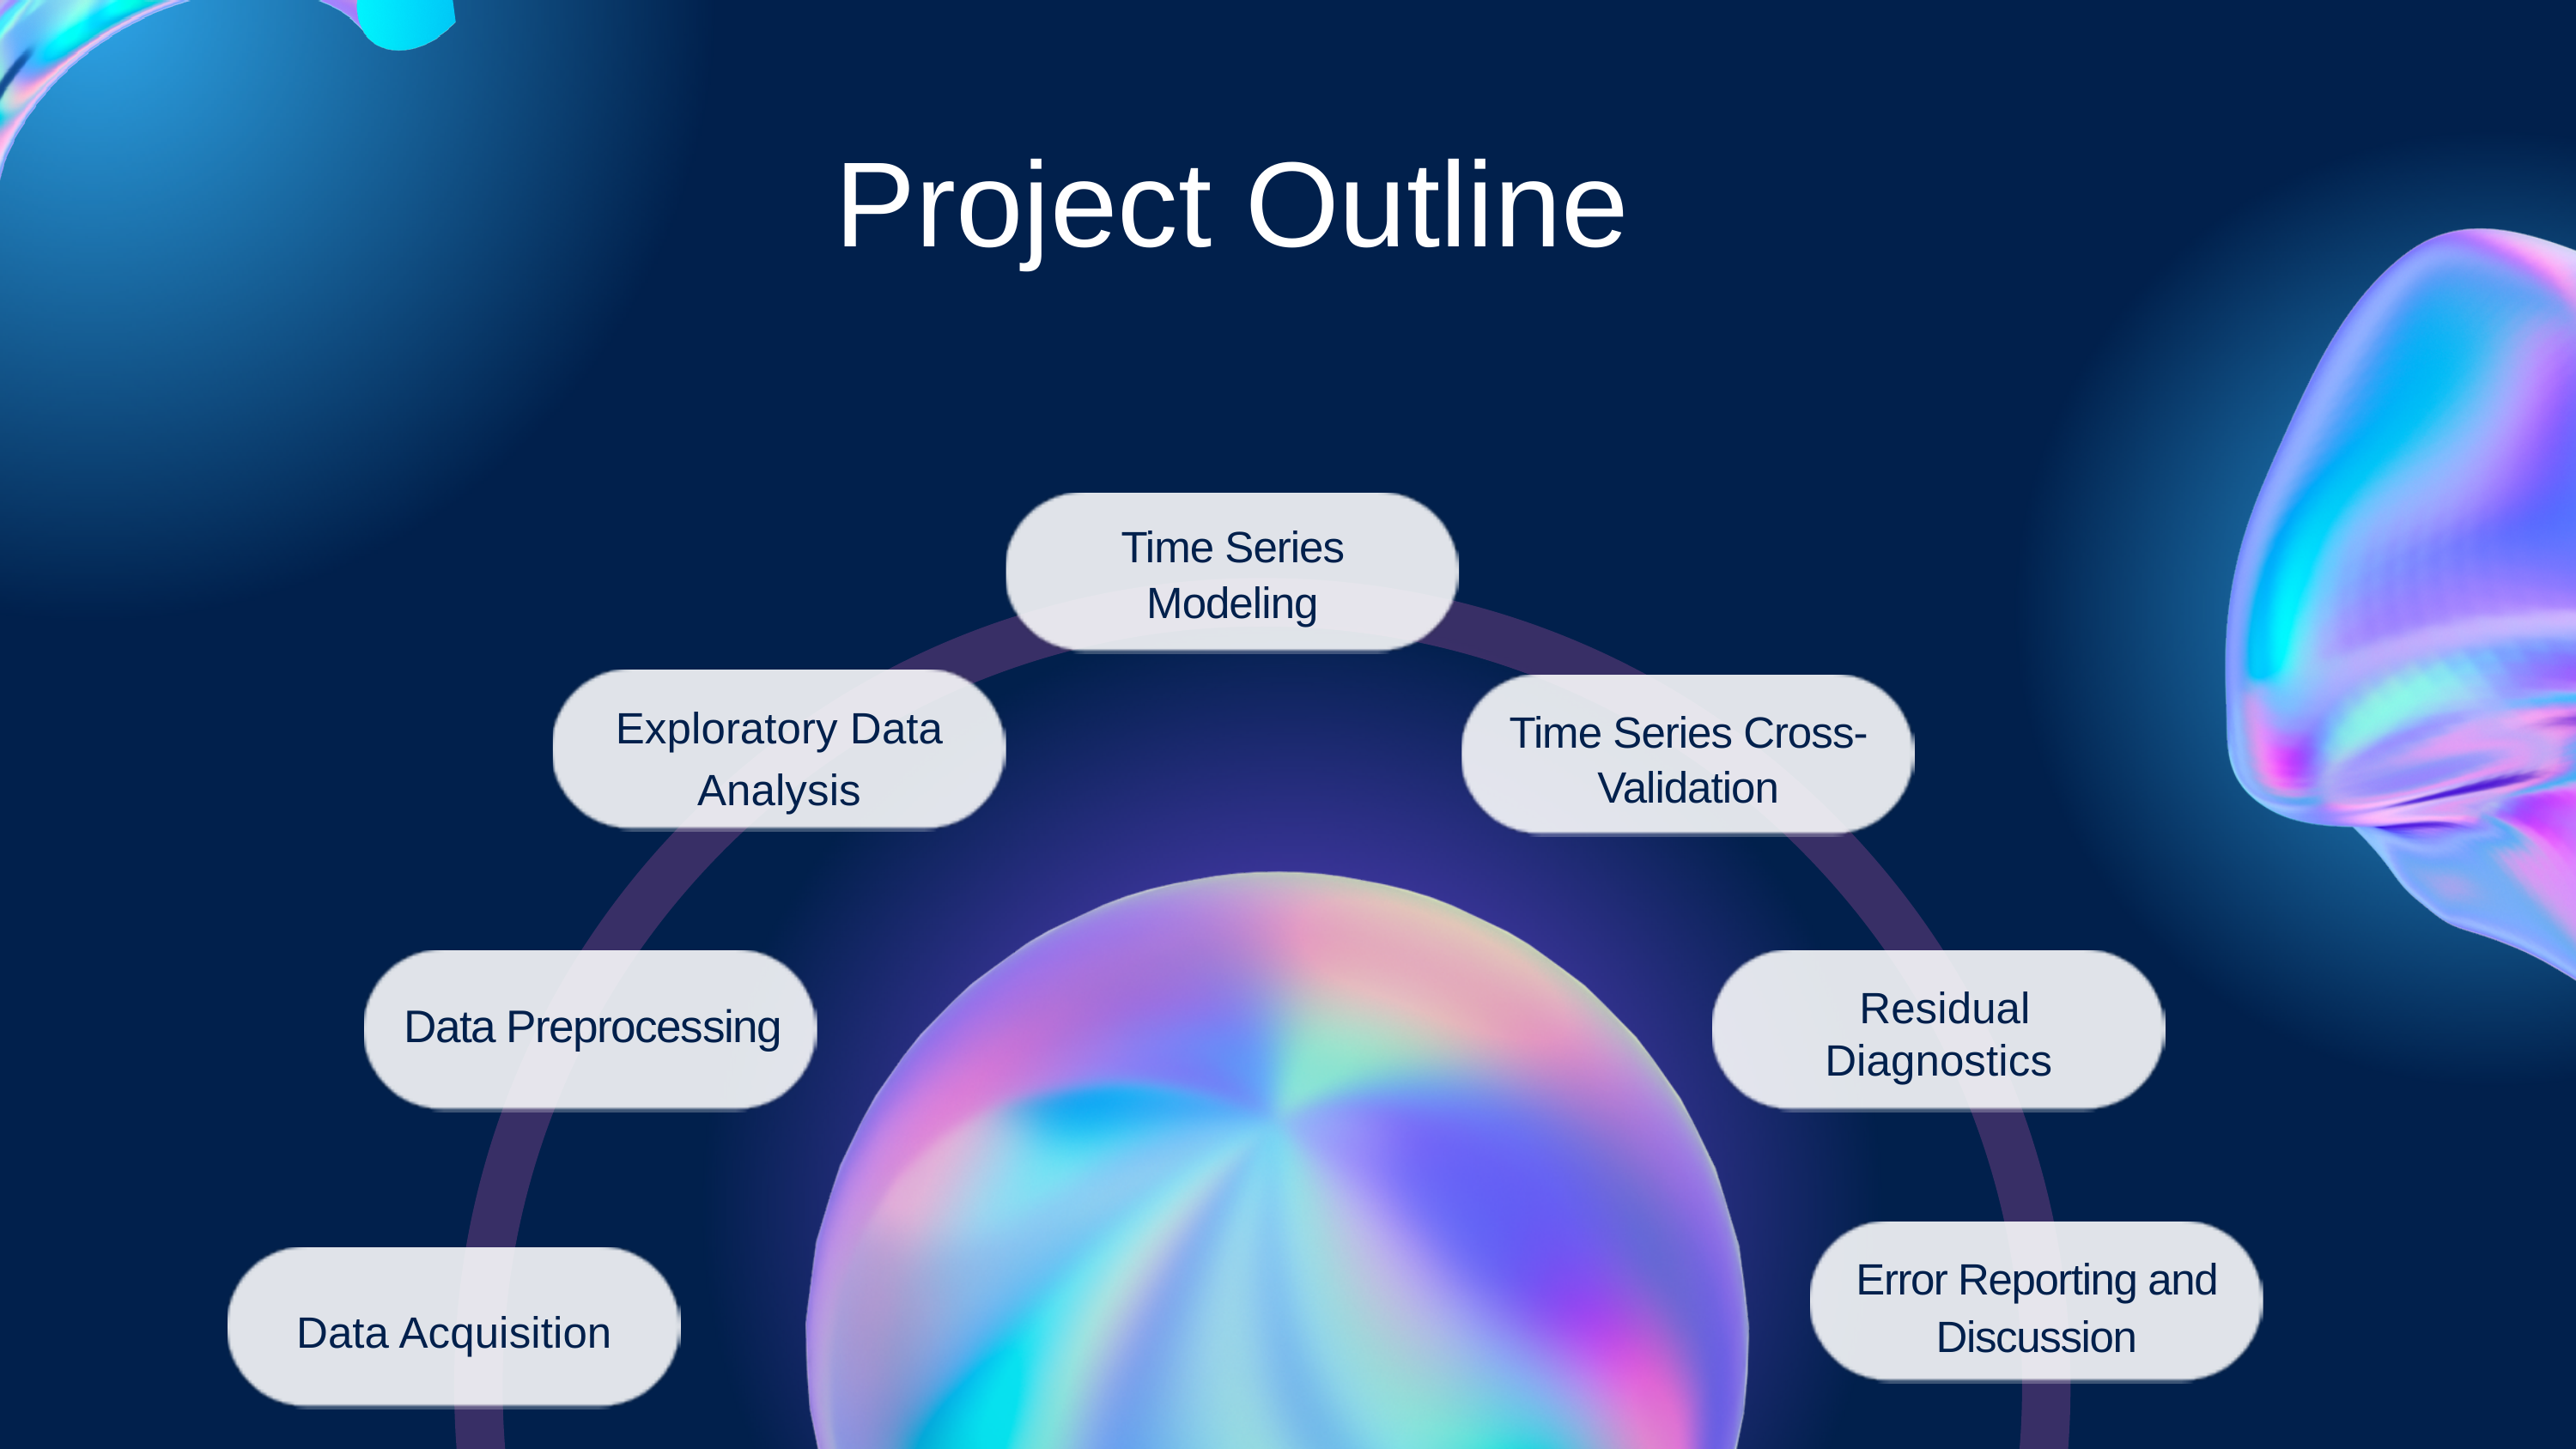

Project Outline

Time Series Modeling

Exploratory Data Analysis
Time Series Cross-Validation

 Residual Diagnostics
Data Preprocessing

Error Reporting and Discussion

Data Acquisition